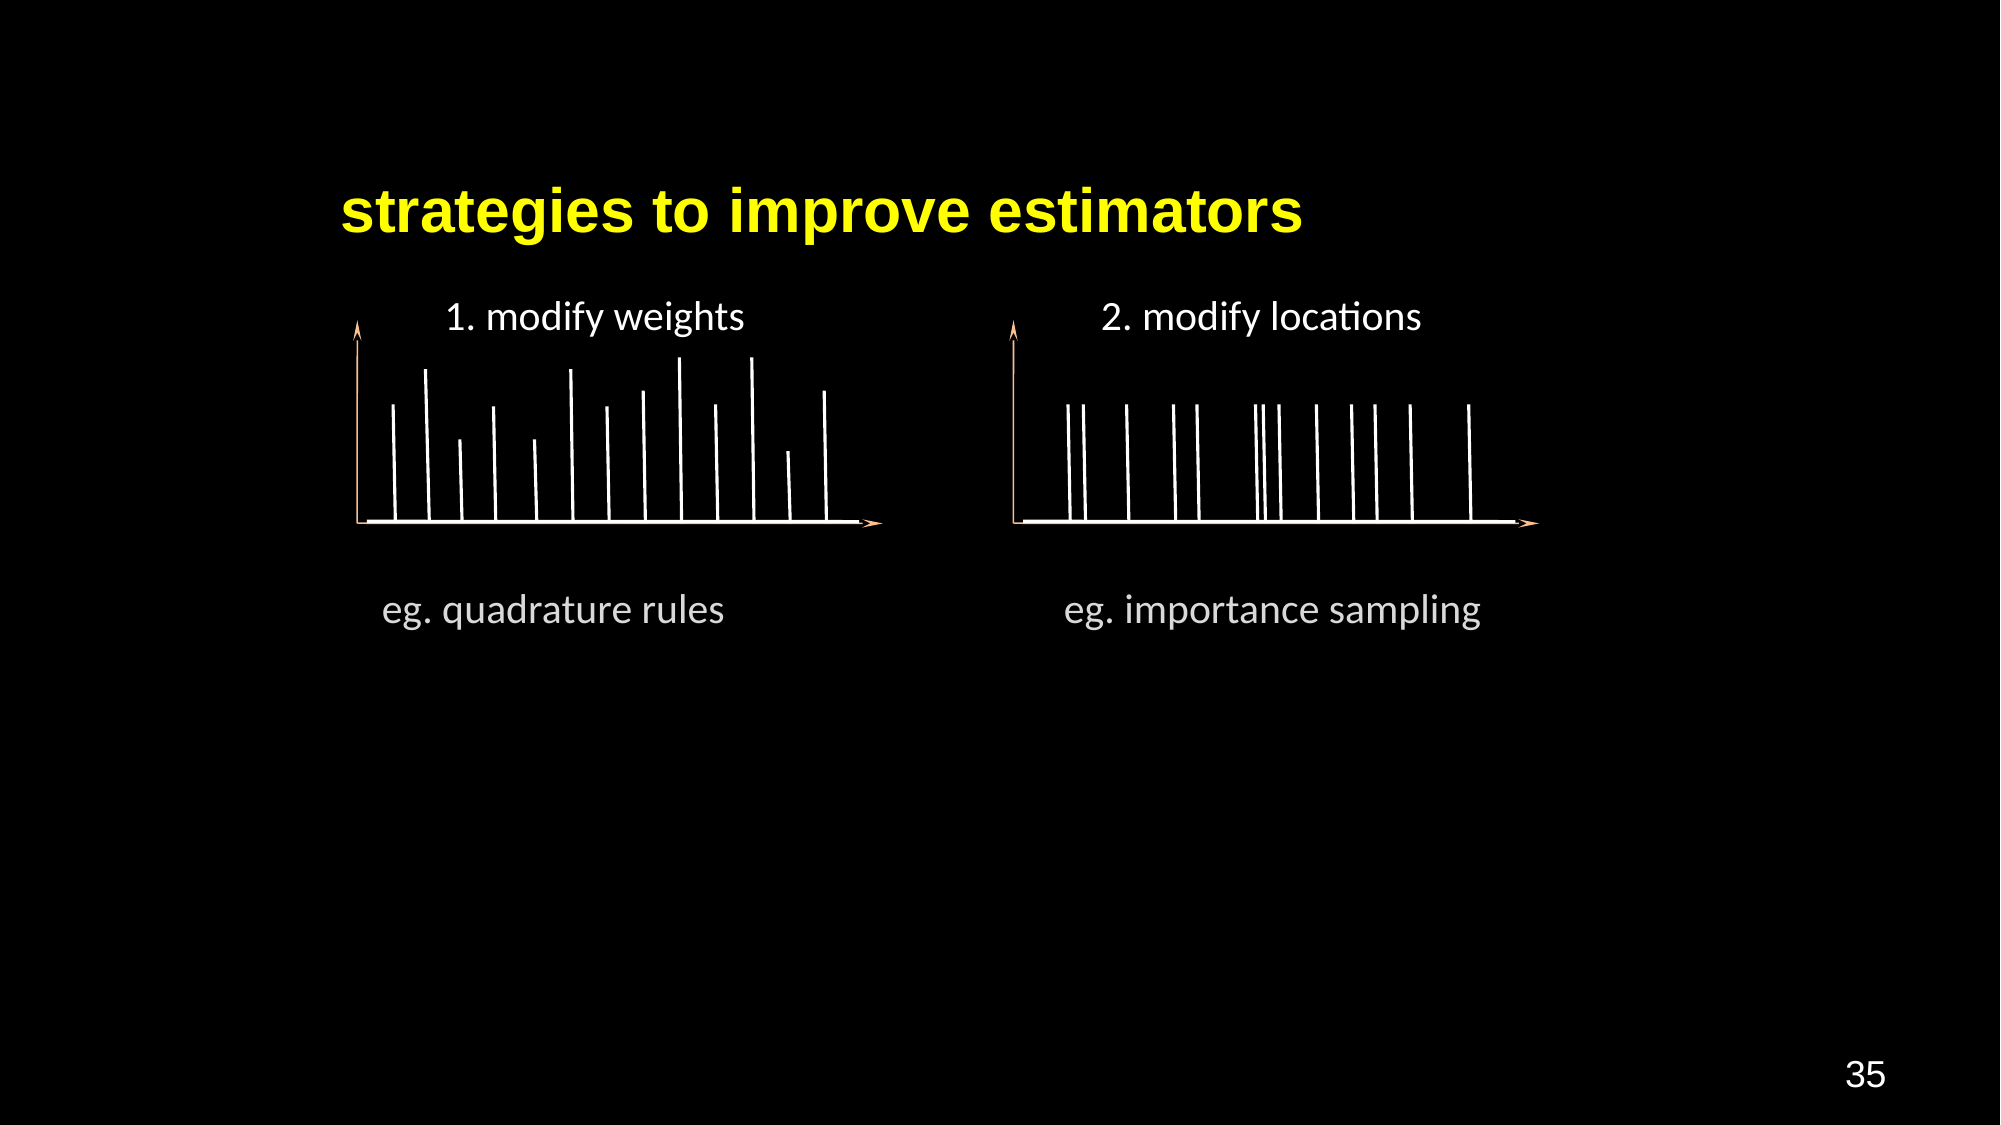

# strategies to improve estimators

1. modify weights
2. modify locations
eg. importance sampling
eg. quadrature rules
35